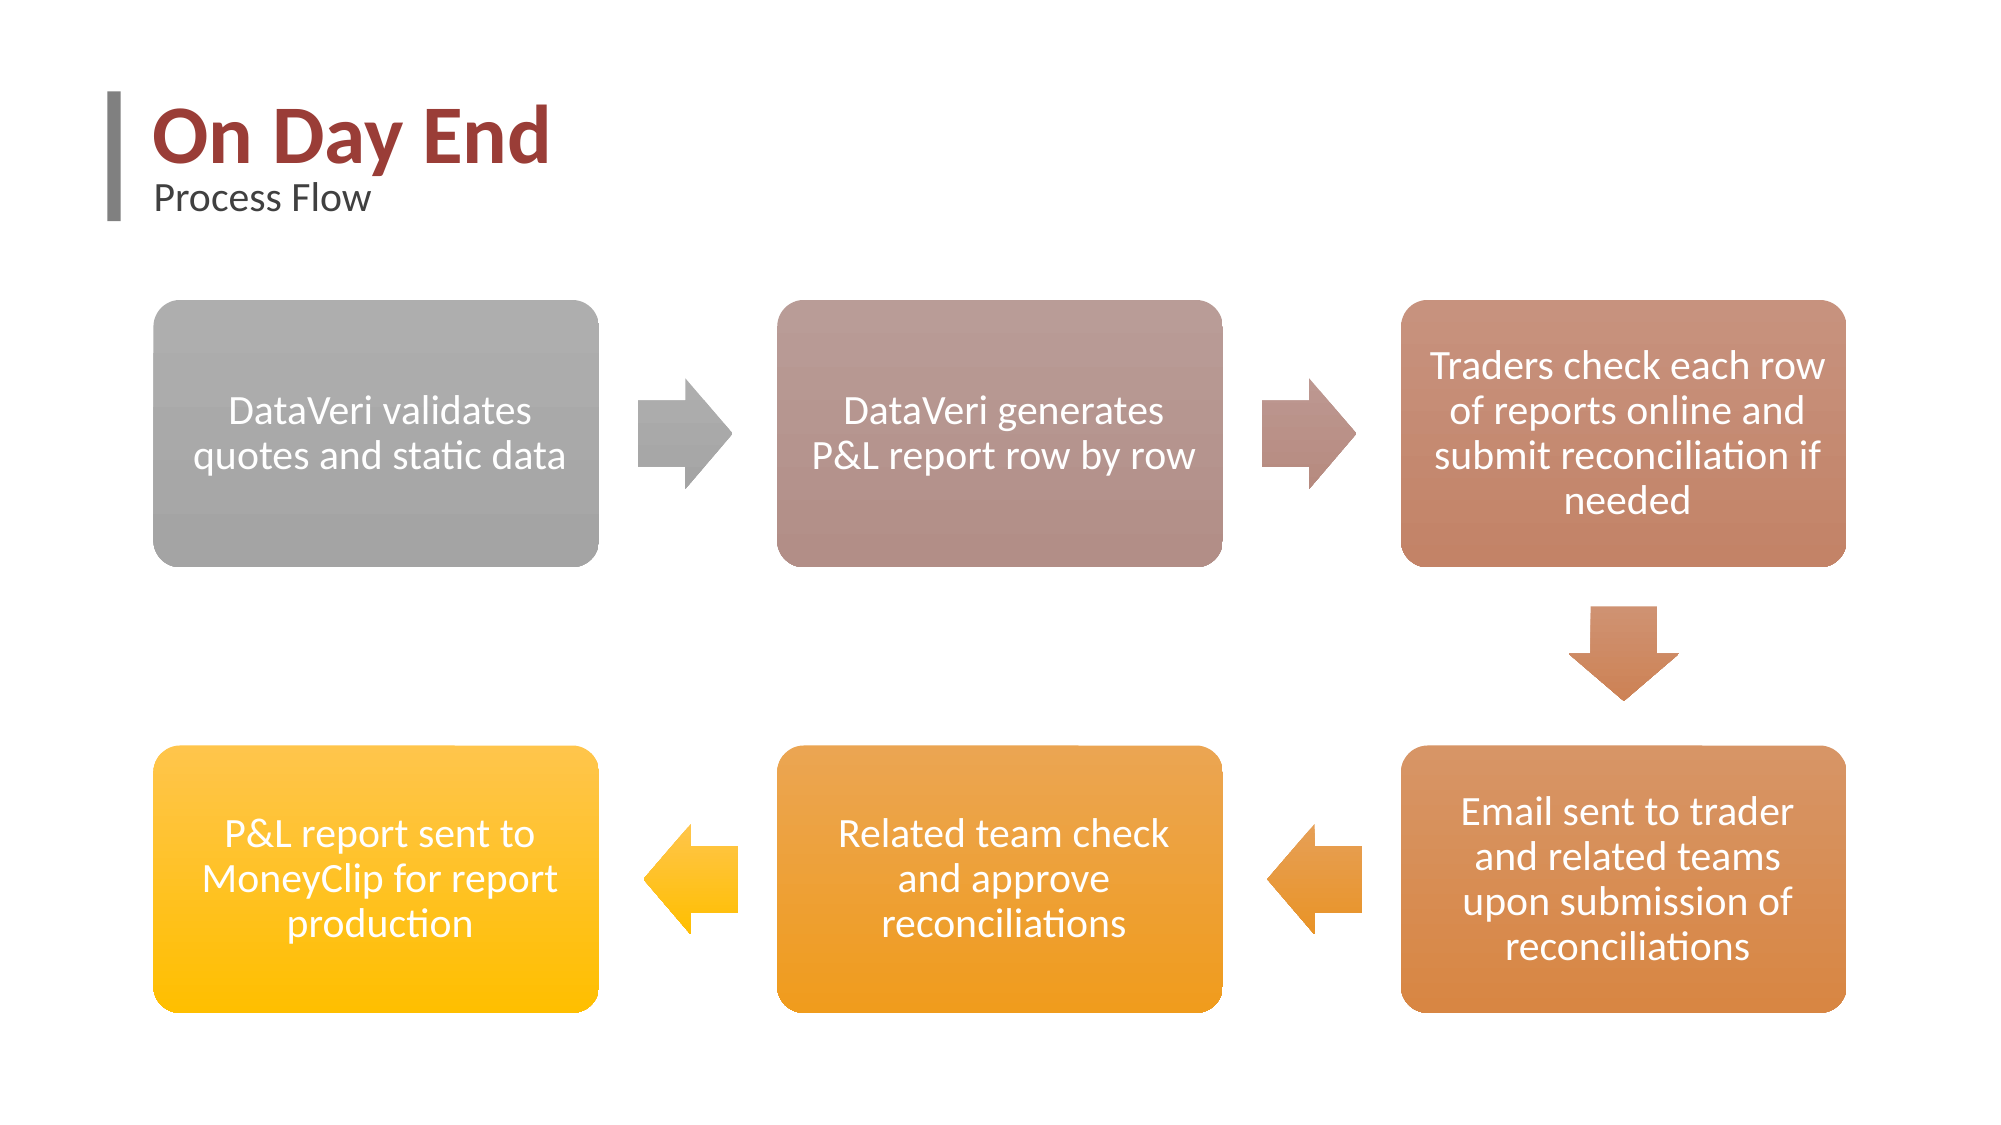

On Day End

Process Flow
DataVeri validates quotes and static data

DataVeri generates P&L report row by row

Traders check each row of reports online and submit reconciliation if needed

Email sent to trader and related teams upon submission of reconciliations

Related team check and approve reconciliations

P&L report sent to MoneyClip for report production